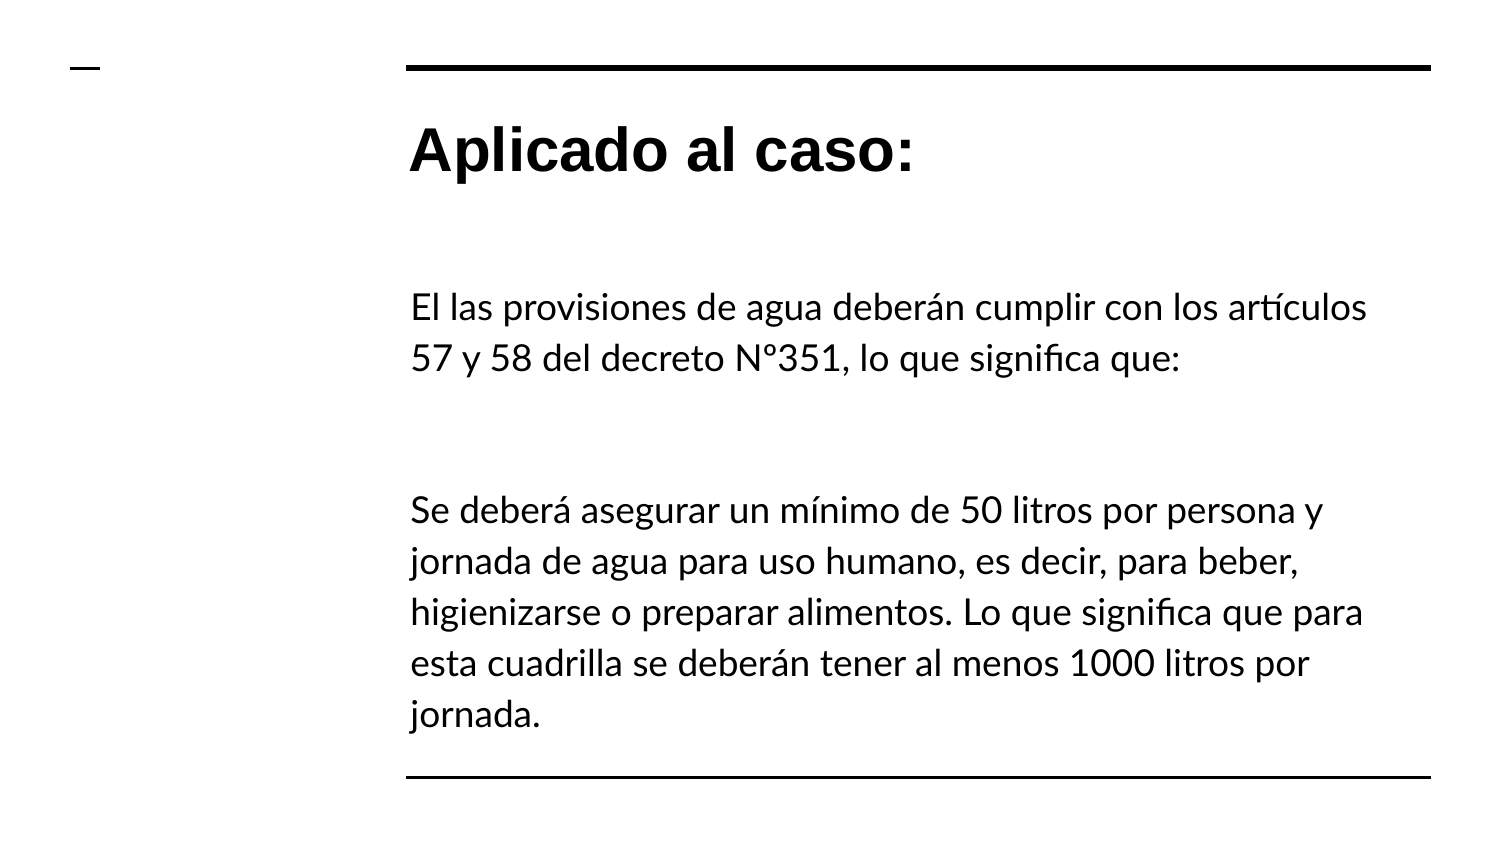

# Aplicado al caso:
El las provisiones de agua deberán cumplir con los artículos 57 y 58 del decreto Nº351, lo que significa que:

Se deberá asegurar un mínimo de 50 litros por persona y jornada de agua para uso humano, es decir, para beber, higienizarse o preparar alimentos. Lo que significa que para esta cuadrilla se deberán tener al menos 1000 litros por jornada.